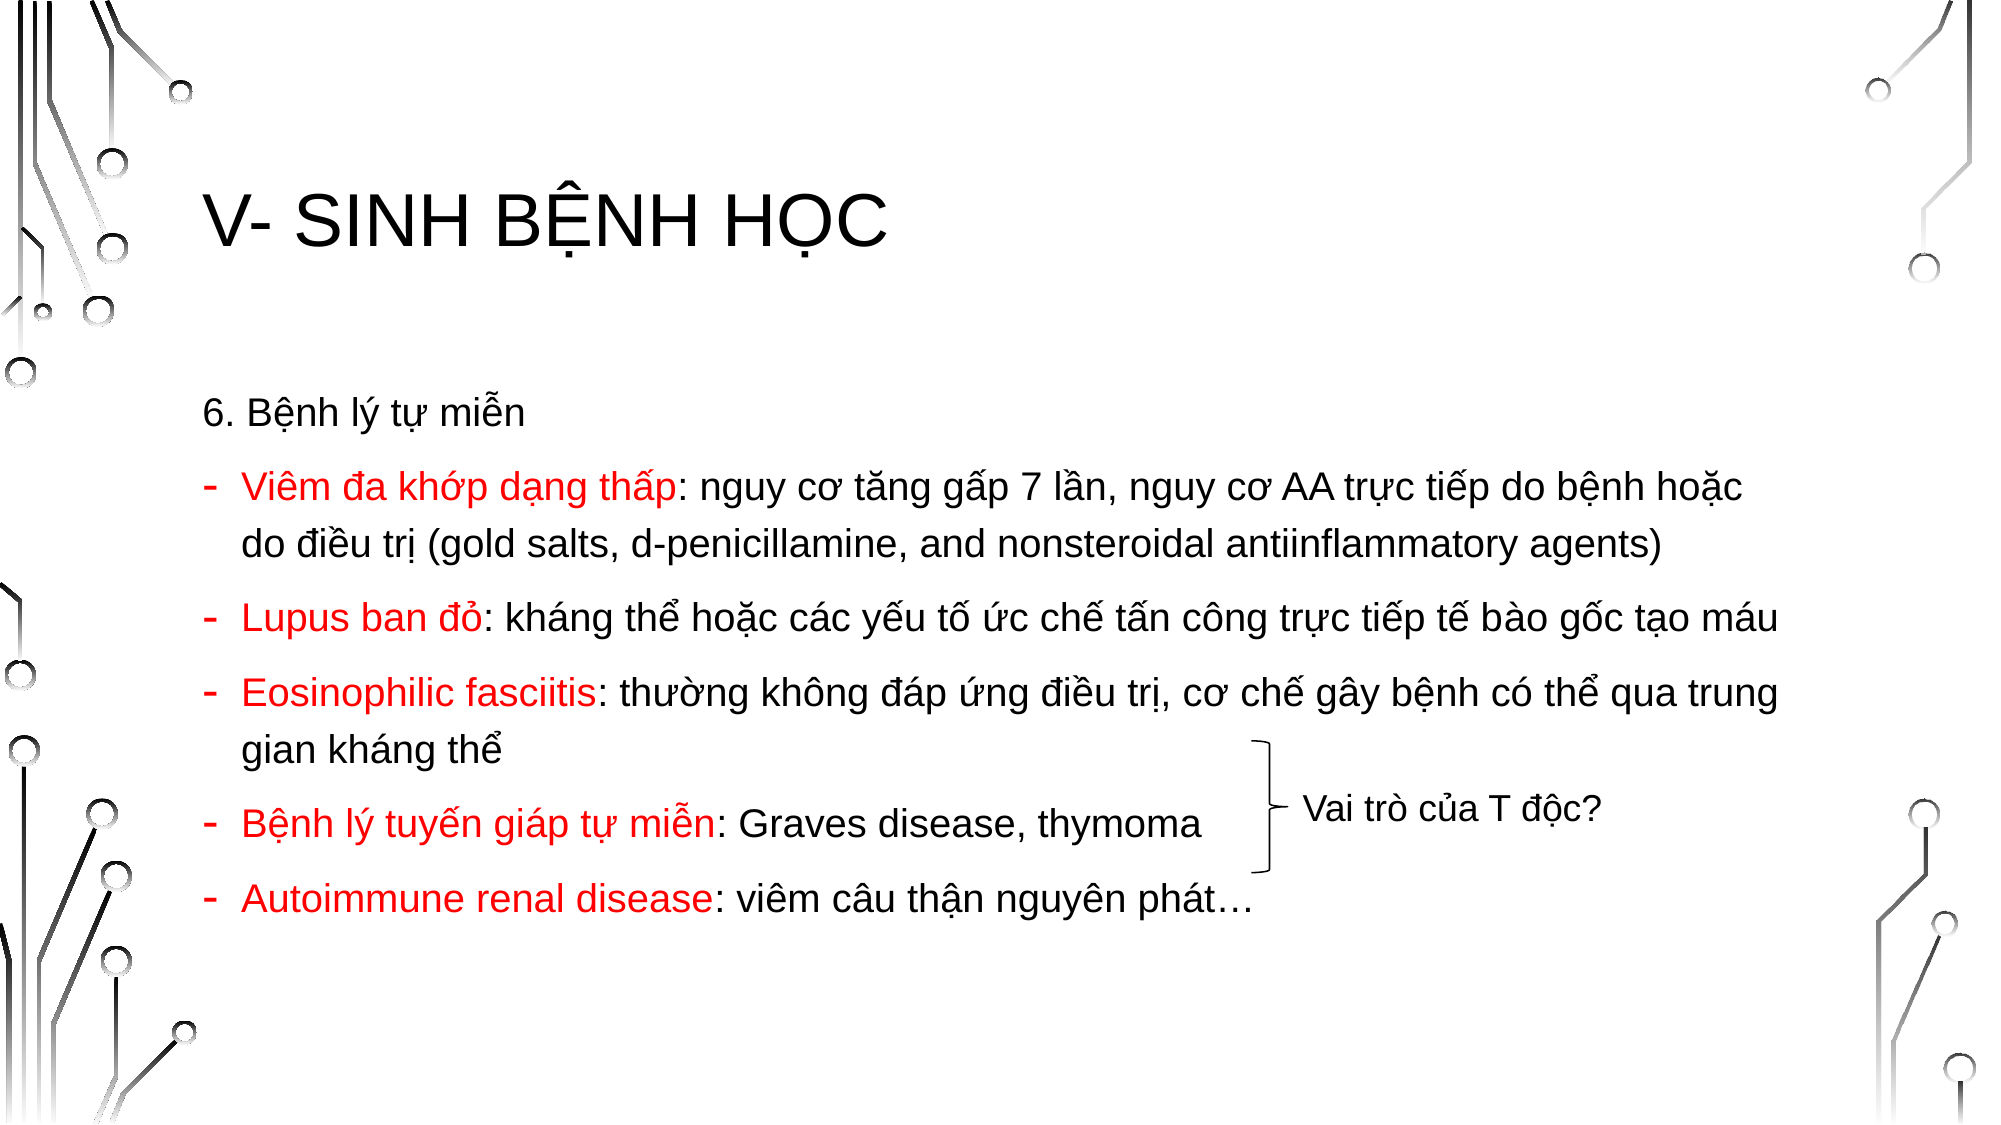

# V- SINH BỆNH HỌC
6. Bệnh lý tự miễn
Viêm đa khớp dạng thấp: nguy cơ tăng gấp 7 lần, nguy cơ AA trực tiếp do bệnh hoặc do điều trị (gold salts, d-penicillamine, and nonsteroidal antiinflammatory agents)
Lupus ban đỏ: kháng thể hoặc các yếu tố ức chế tấn công trực tiếp tế bào gốc tạo máu
Eosinophilic fasciitis: thường không đáp ứng điều trị, cơ chế gây bệnh có thể qua trung gian kháng thể
Bệnh lý tuyến giáp tự miễn: Graves disease, thymoma
Autoimmune renal disease: viêm câu thận nguyên phát…

Vai trò của T độc?